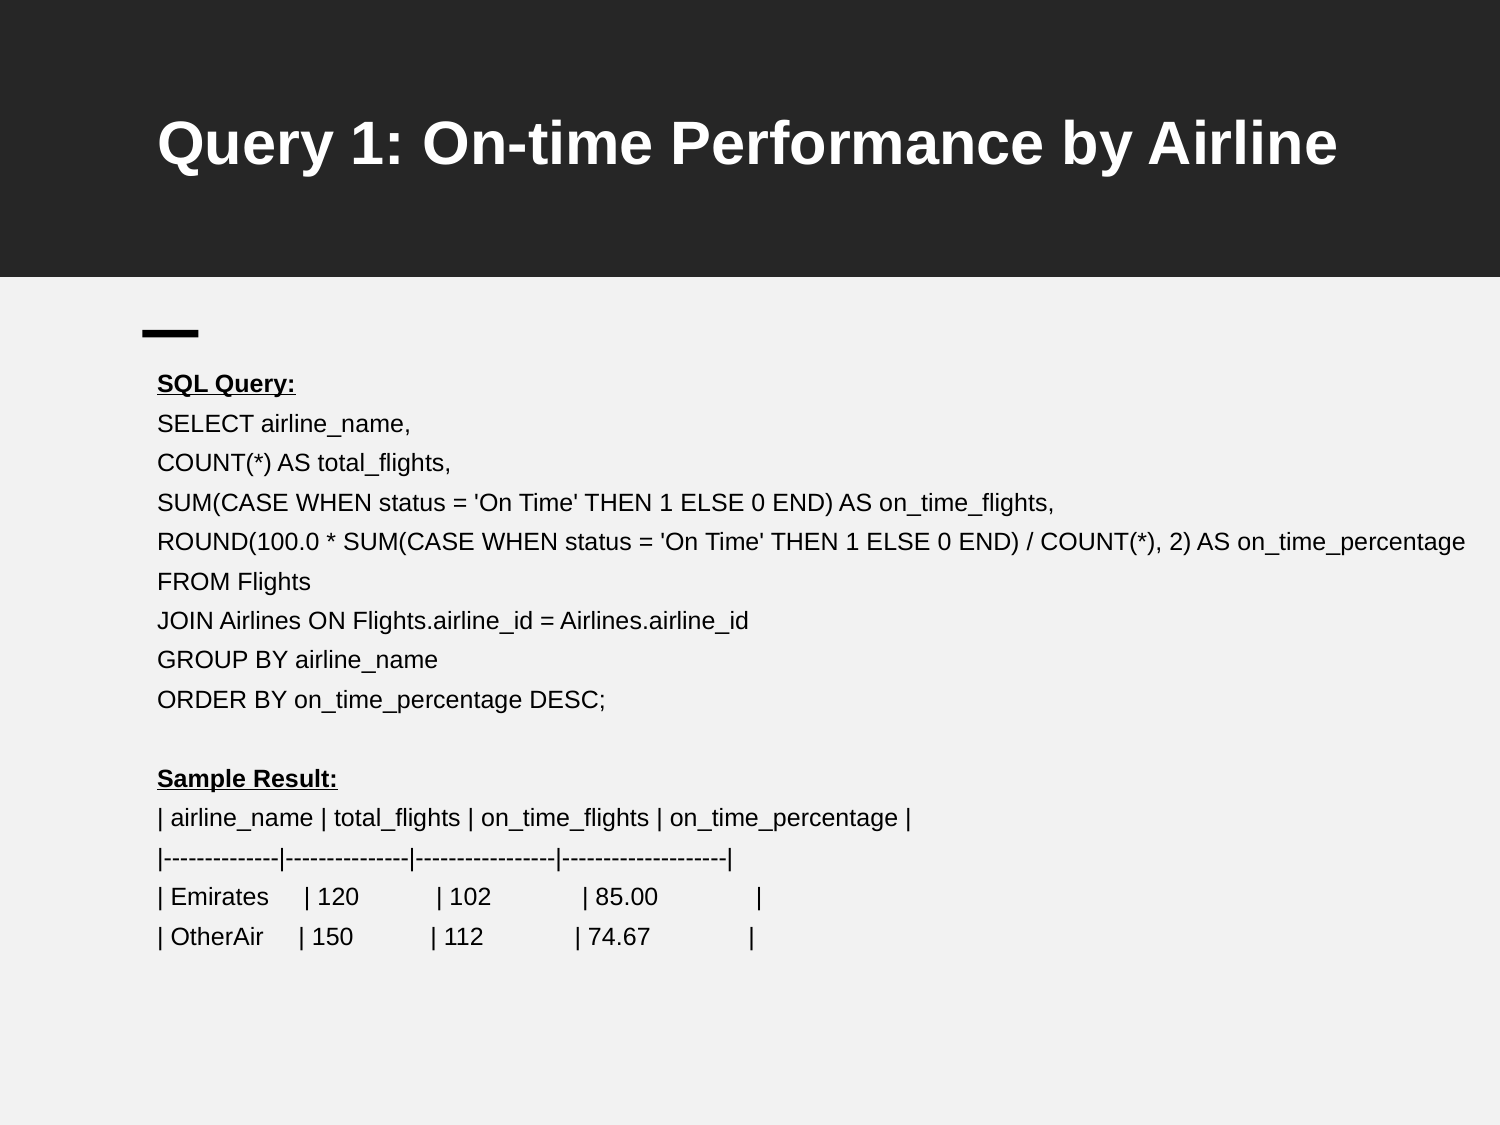

# Query 1: On-time Performance by Airline

SQL Query:
SELECT airline_name,
COUNT(*) AS total_flights,
SUM(CASE WHEN status = 'On Time' THEN 1 ELSE 0 END) AS on_time_flights,
ROUND(100.0 * SUM(CASE WHEN status = 'On Time' THEN 1 ELSE 0 END) / COUNT(*), 2) AS on_time_percentage
FROM Flights
JOIN Airlines ON Flights.airline_id = Airlines.airline_id
GROUP BY airline_name
ORDER BY on_time_percentage DESC;

Sample Result:
| airline_name | total_flights | on_time_flights | on_time_percentage |
|--------------|---------------|-----------------|--------------------|
| Emirates     | 120           | 102             | 85.00              |
| OtherAir     | 150           | 112             | 74.67              |